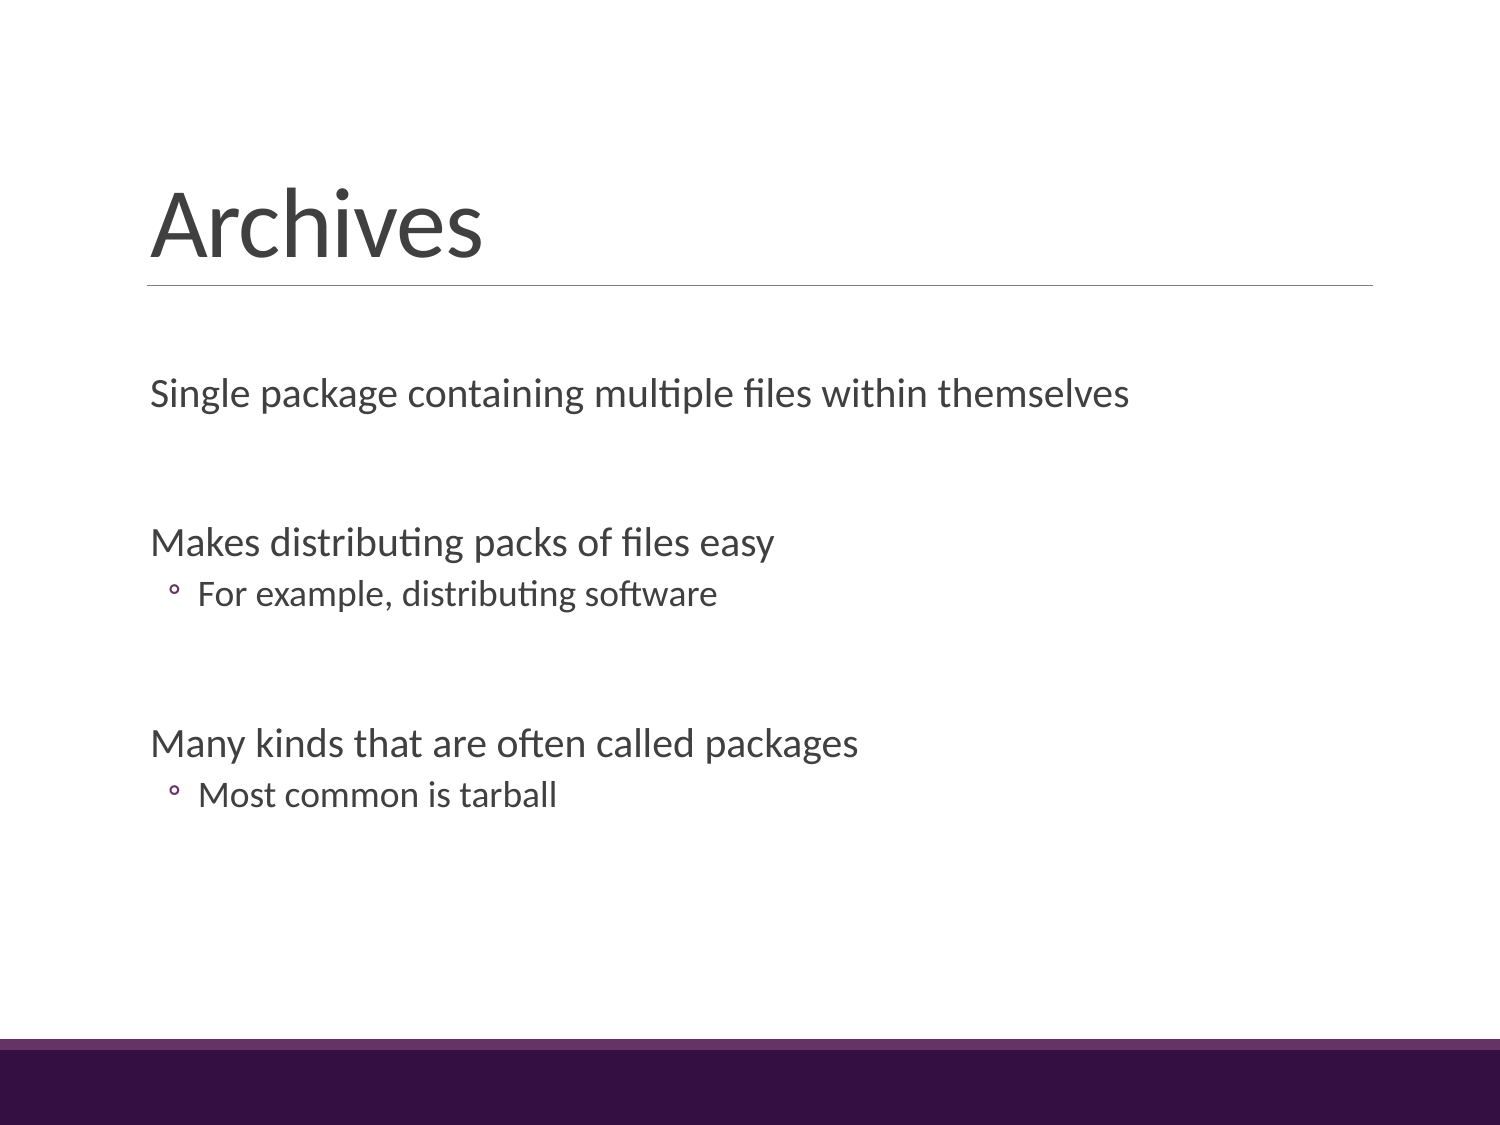

# Archives
Single package containing multiple files within themselves

Makes distributing packs of files easy
For example, distributing software

Many kinds that are often called packages
Most common is tarball